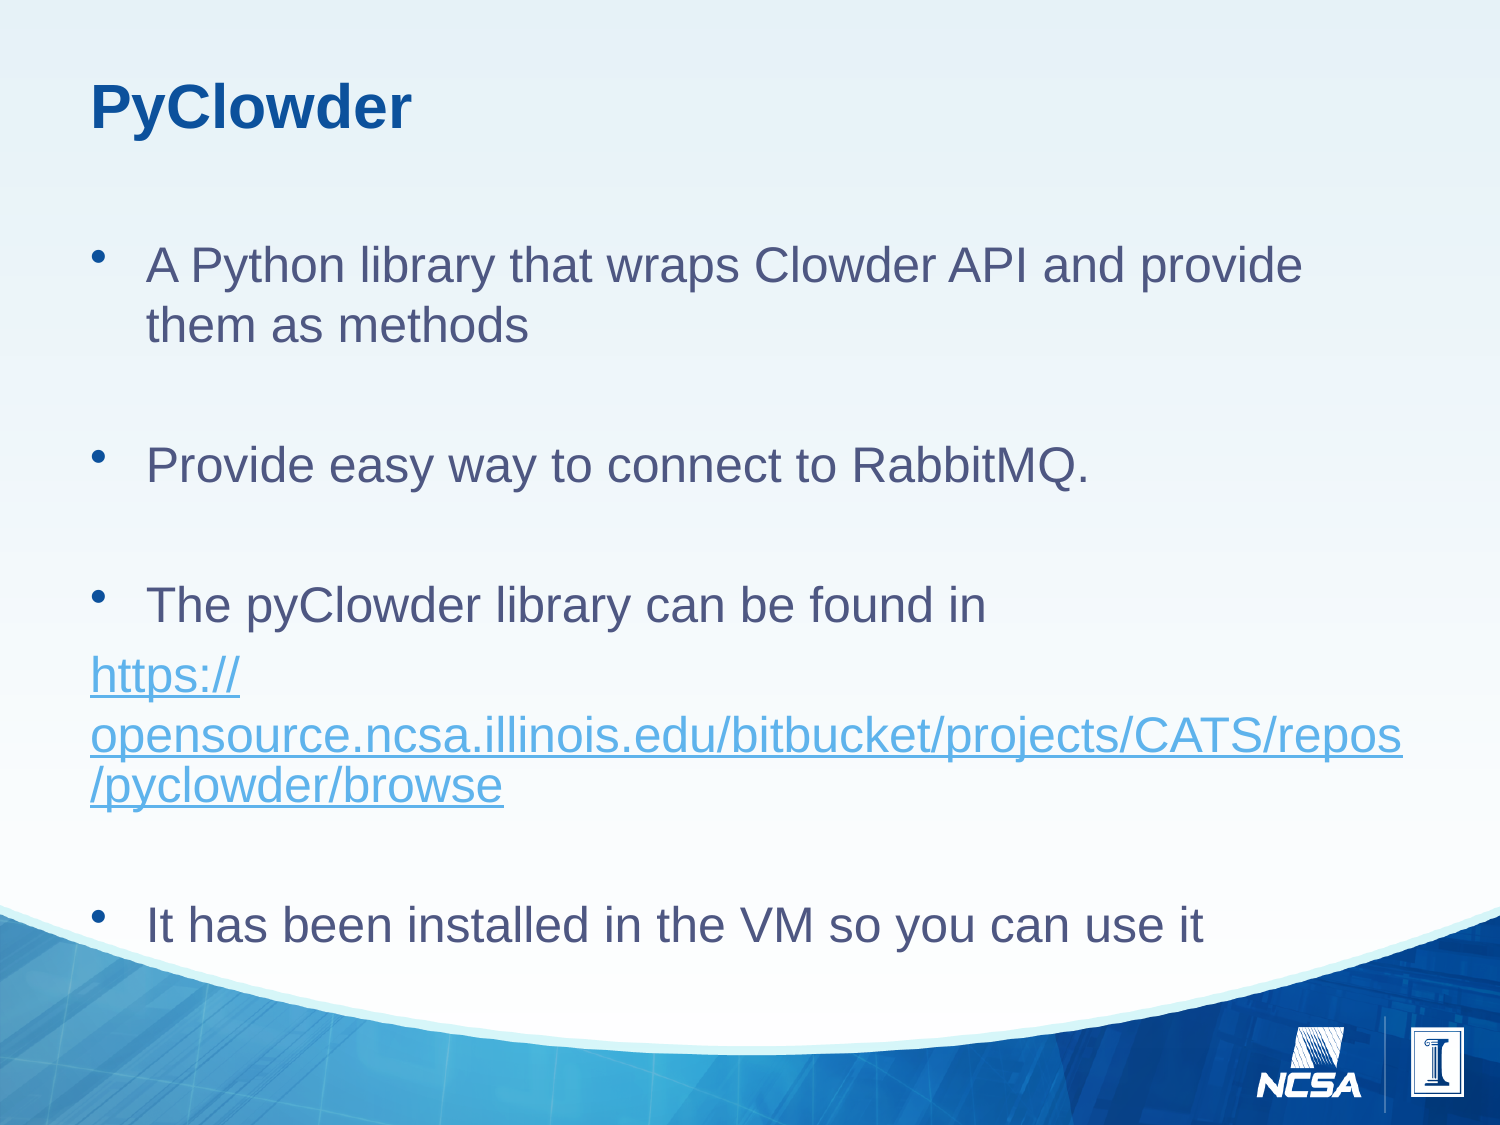

# PyClowder
A Python library that wraps Clowder API and provide them as methods

Provide easy way to connect to RabbitMQ.

The pyClowder library can be found in
https://opensource.ncsa.illinois.edu/bitbucket/projects/CATS/repos/pyclowder/browse

It has been installed in the VM so you can use it